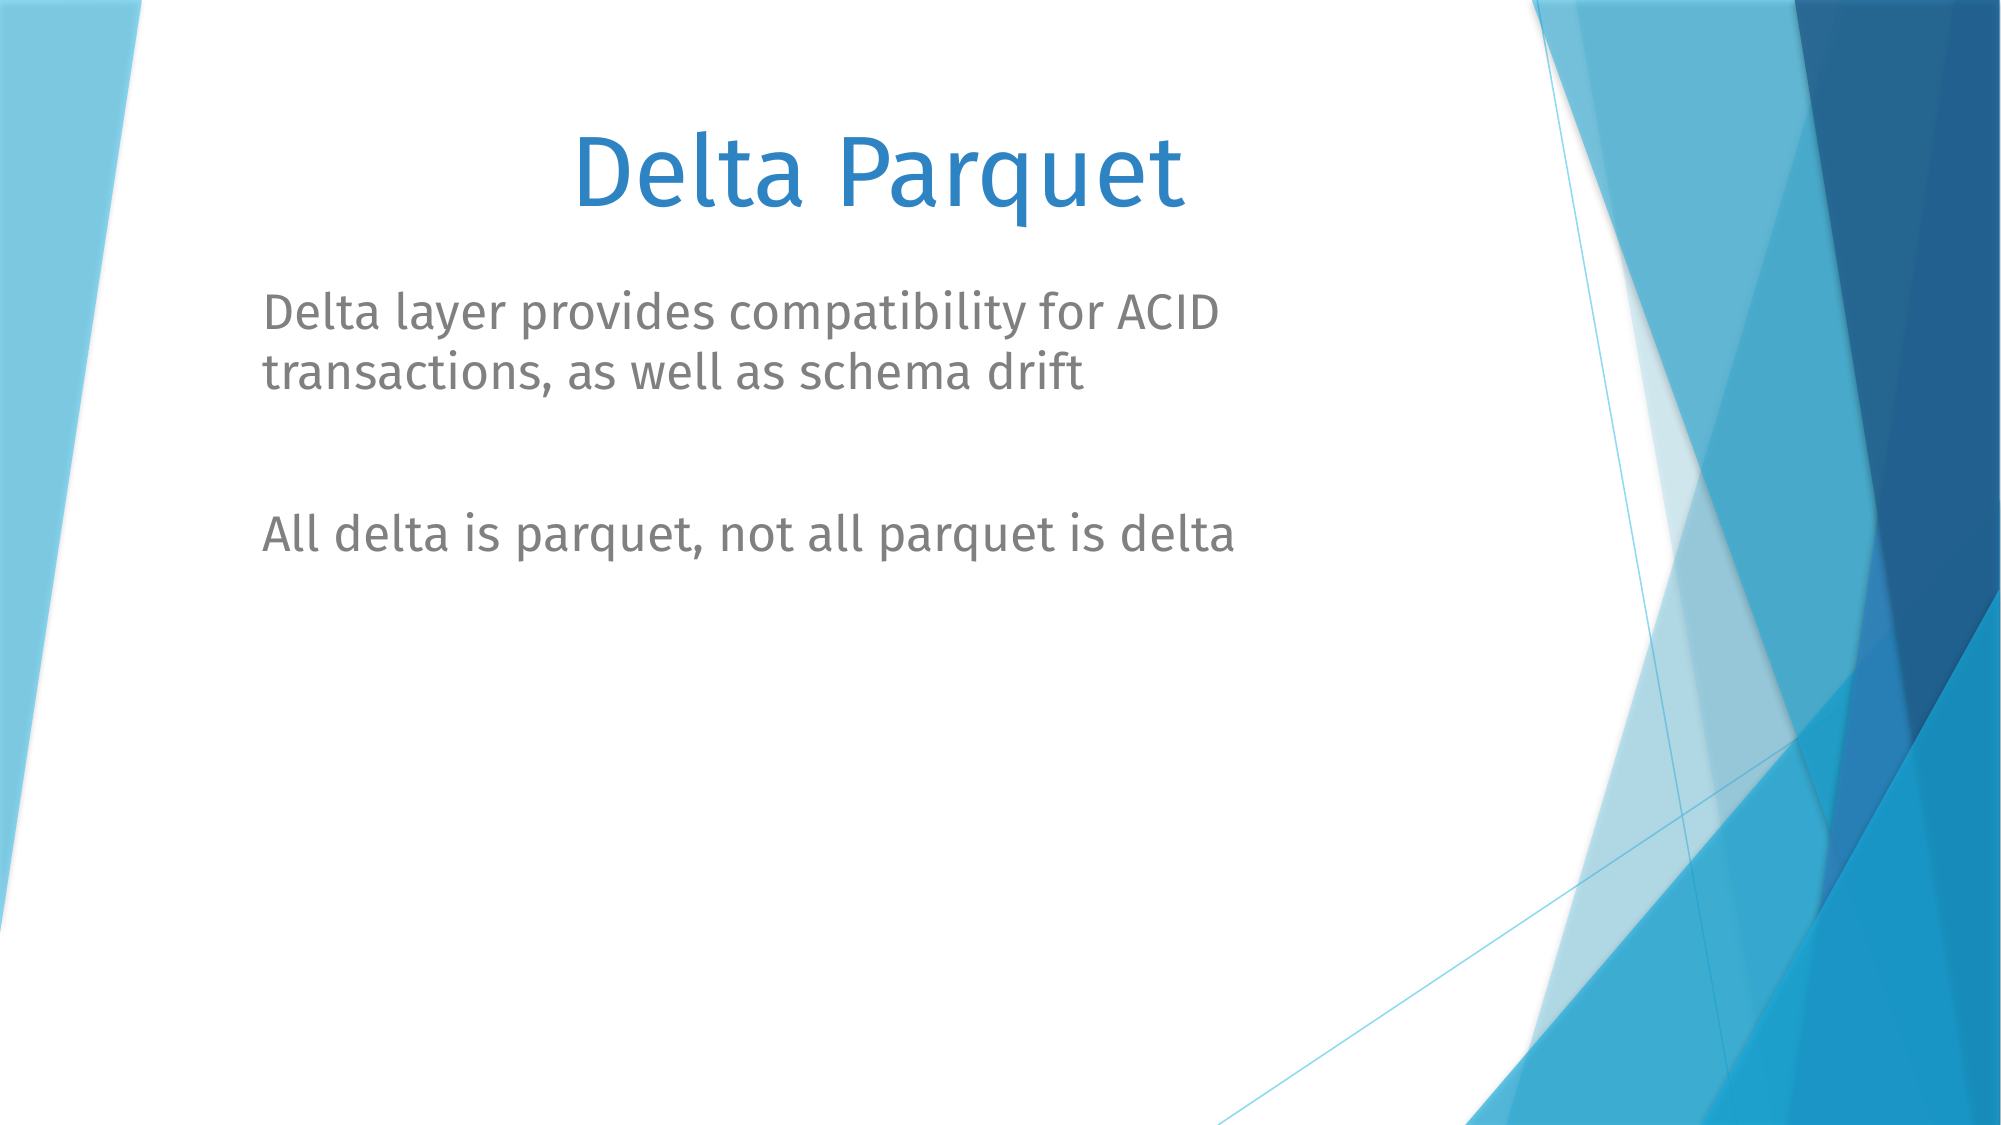

# Delta Parquet
Delta layer provides compatibility for ACID transactions, as well as schema drift

All delta is parquet, not all parquet is delta